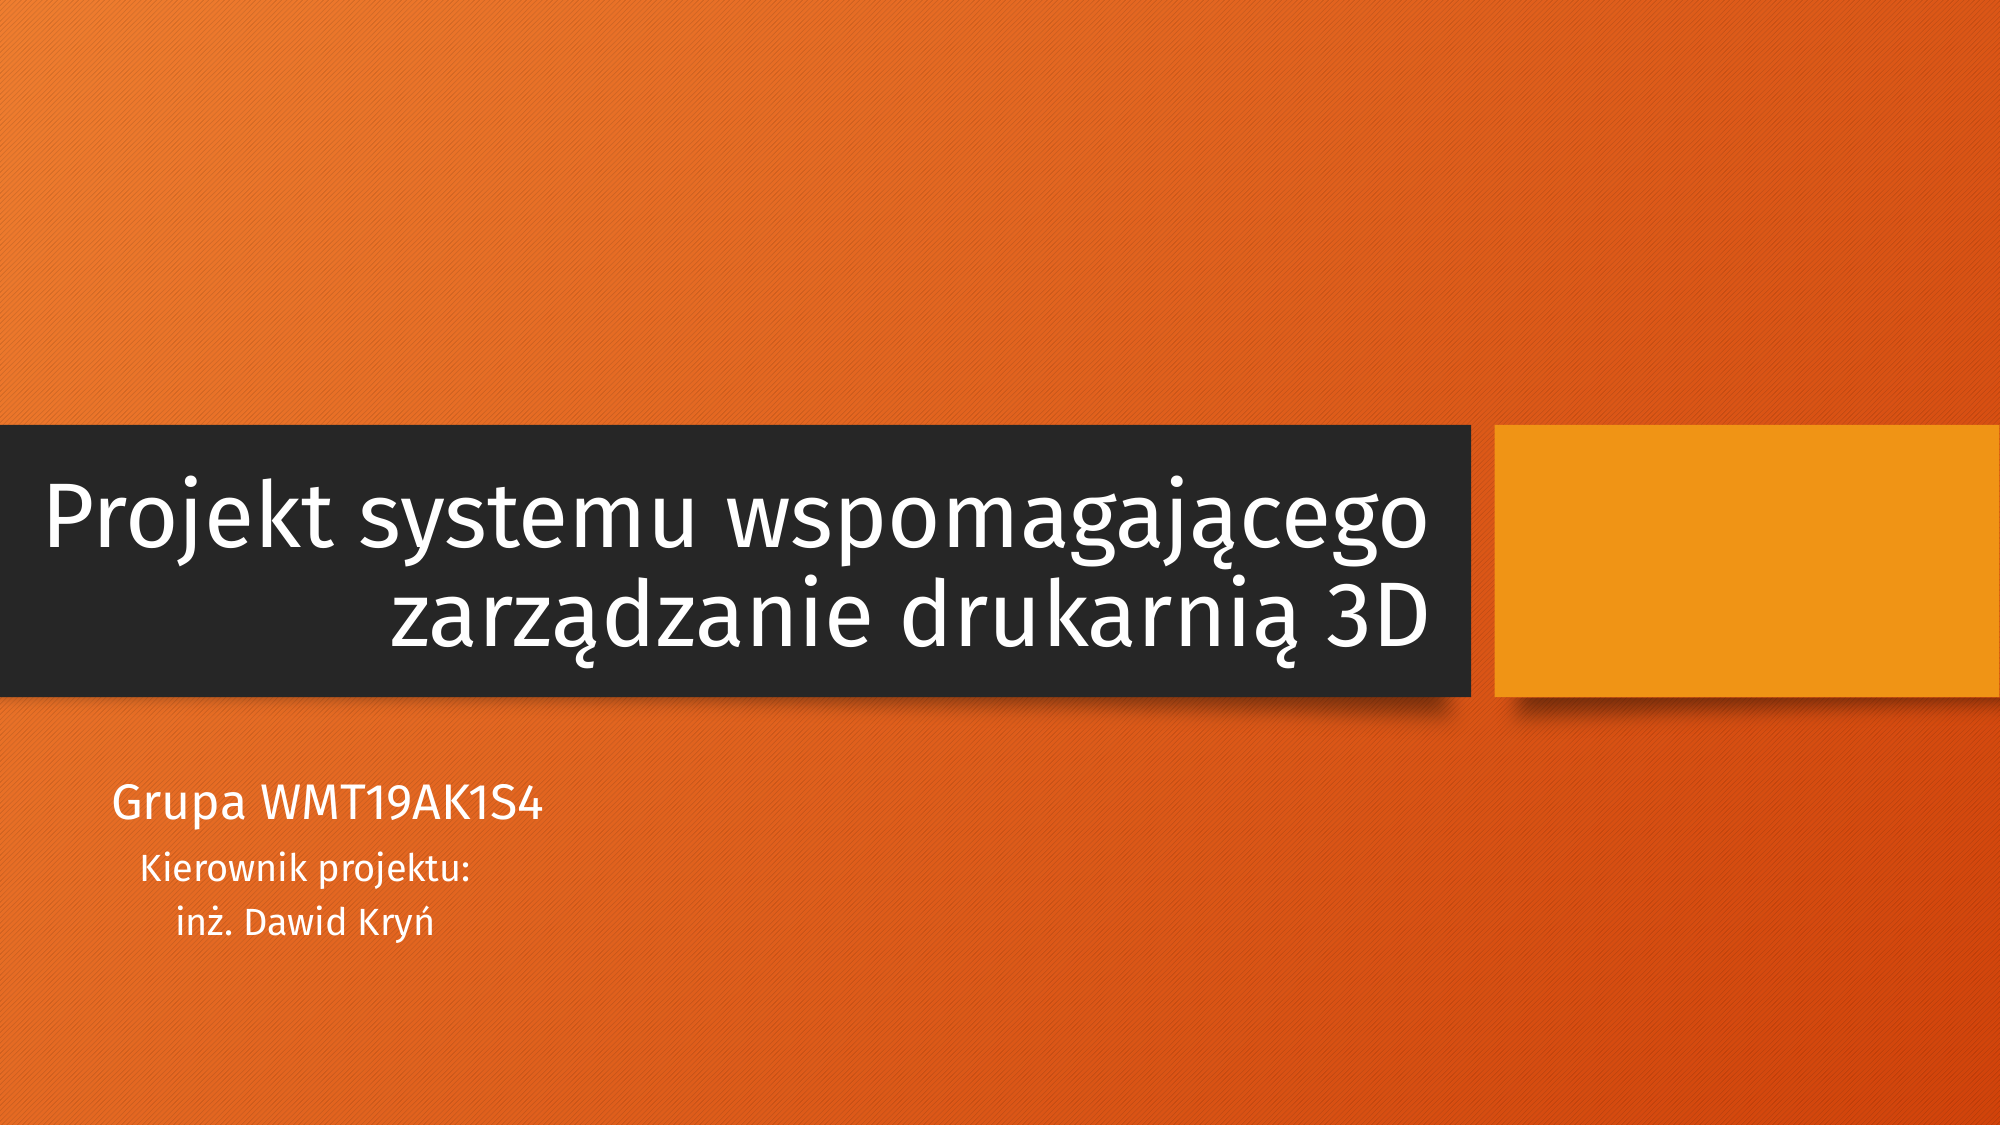

# Projekt systemu wspomagającego zarządzanie drukarnią 3D
Grupa WMT19AK1S4
Kierownik projektu:
inż. Dawid Kryń